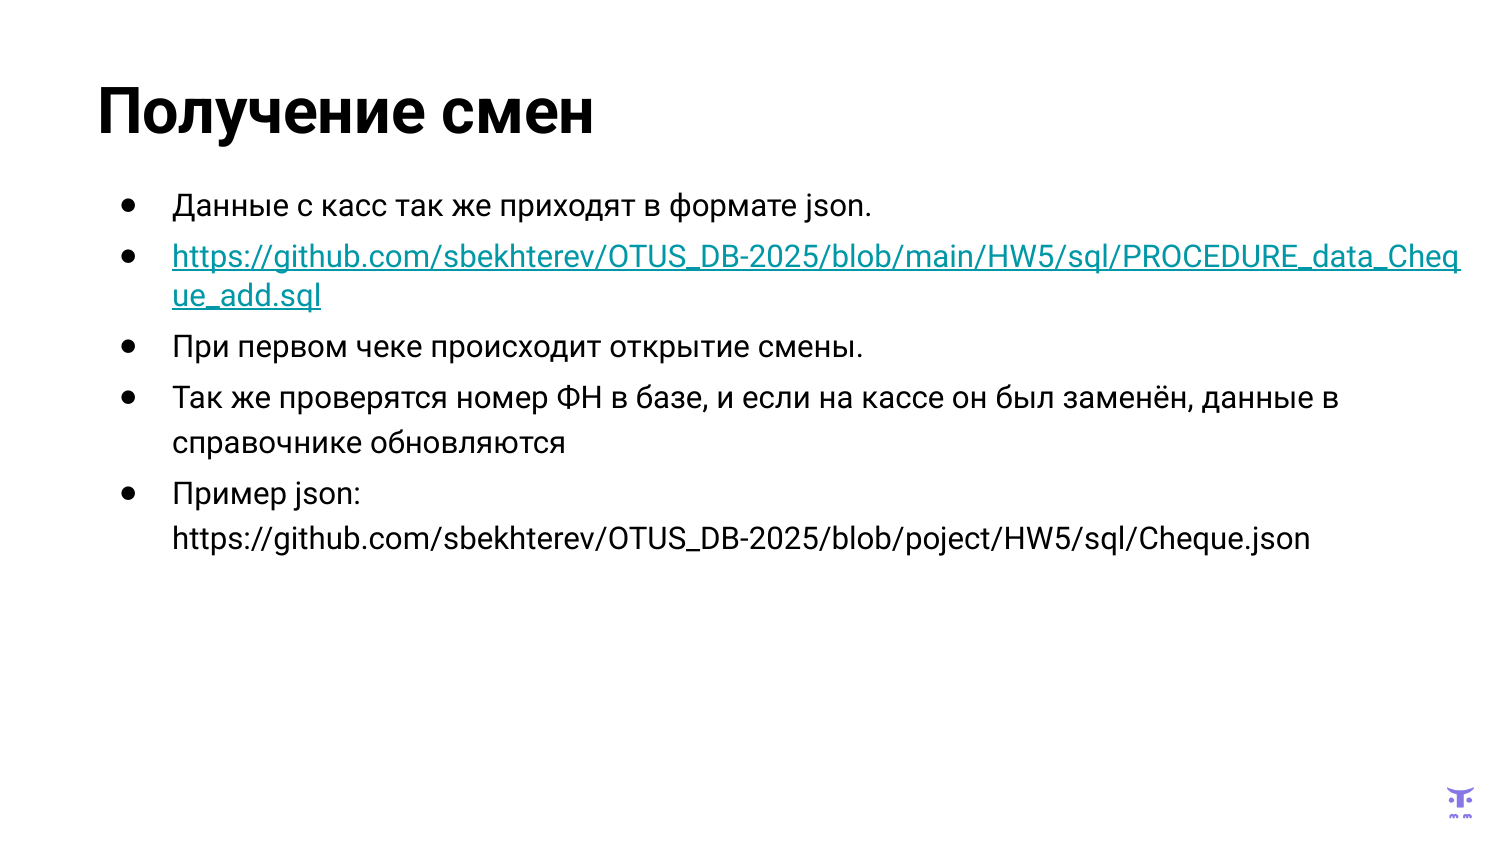

# Получение смен
Данные с касс так же приходят в формате json.
https://github.com/sbekhterev/OTUS_DB-2025/blob/main/HW5/sql/PROCEDURE_data_Cheque_add.sql
При первом чеке происходит открытие смены.
Так же проверятся номер ФН в базе, и если на кассе он был заменён, данные в справочнике обновляются
Пример json: https://github.com/sbekhterev/OTUS_DB-2025/blob/poject/HW5/sql/Cheque.json